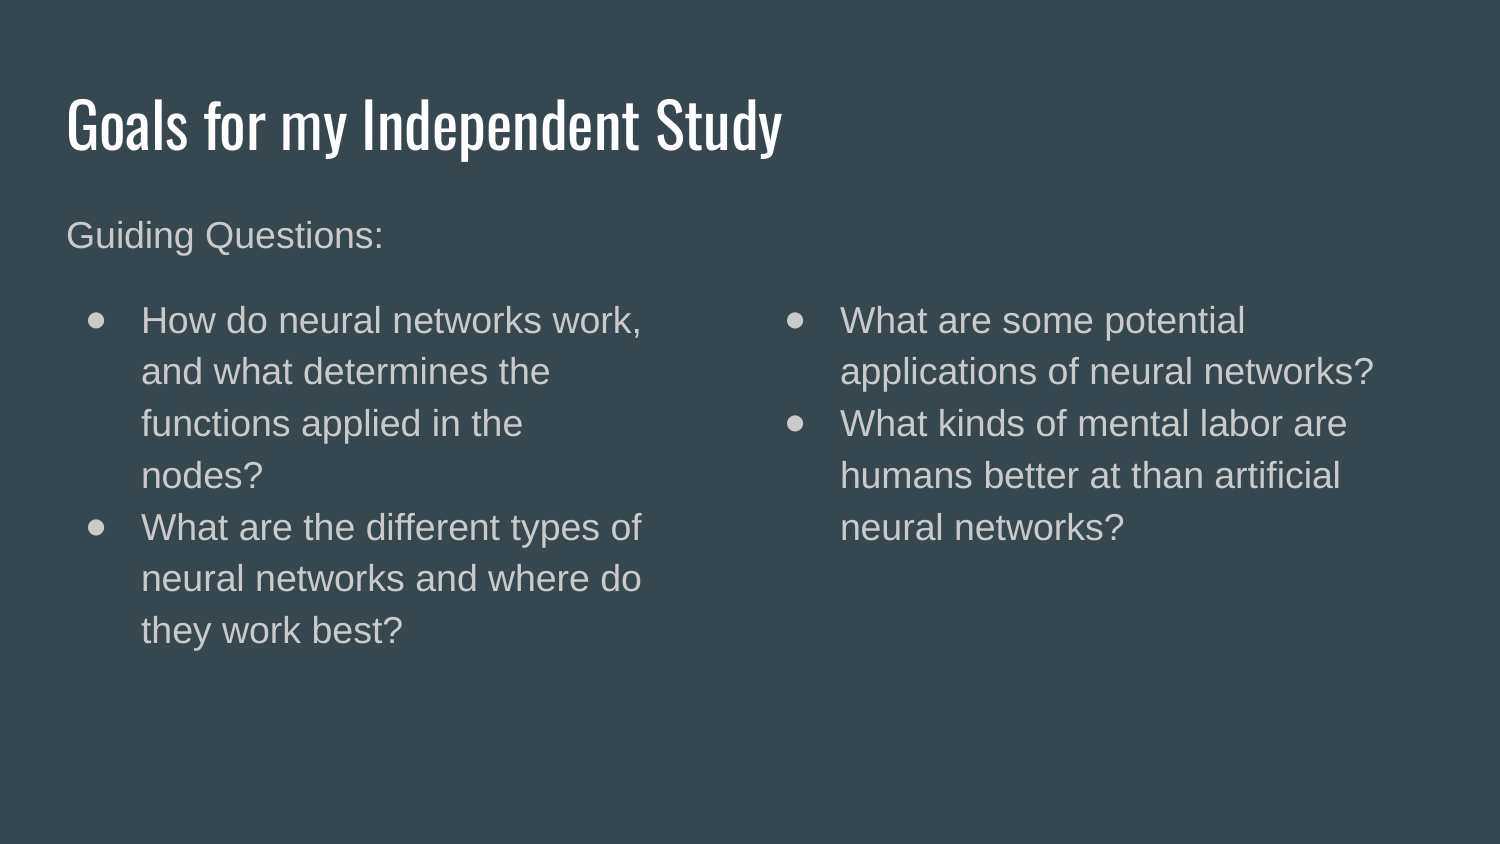

# Goals for my Independent Study
Guiding Questions:
How do neural networks work, and what determines the functions applied in the nodes?
What are the different types of neural networks and where do they work best?
What are some potential applications of neural networks?
What kinds of mental labor are humans better at than artificial neural networks?